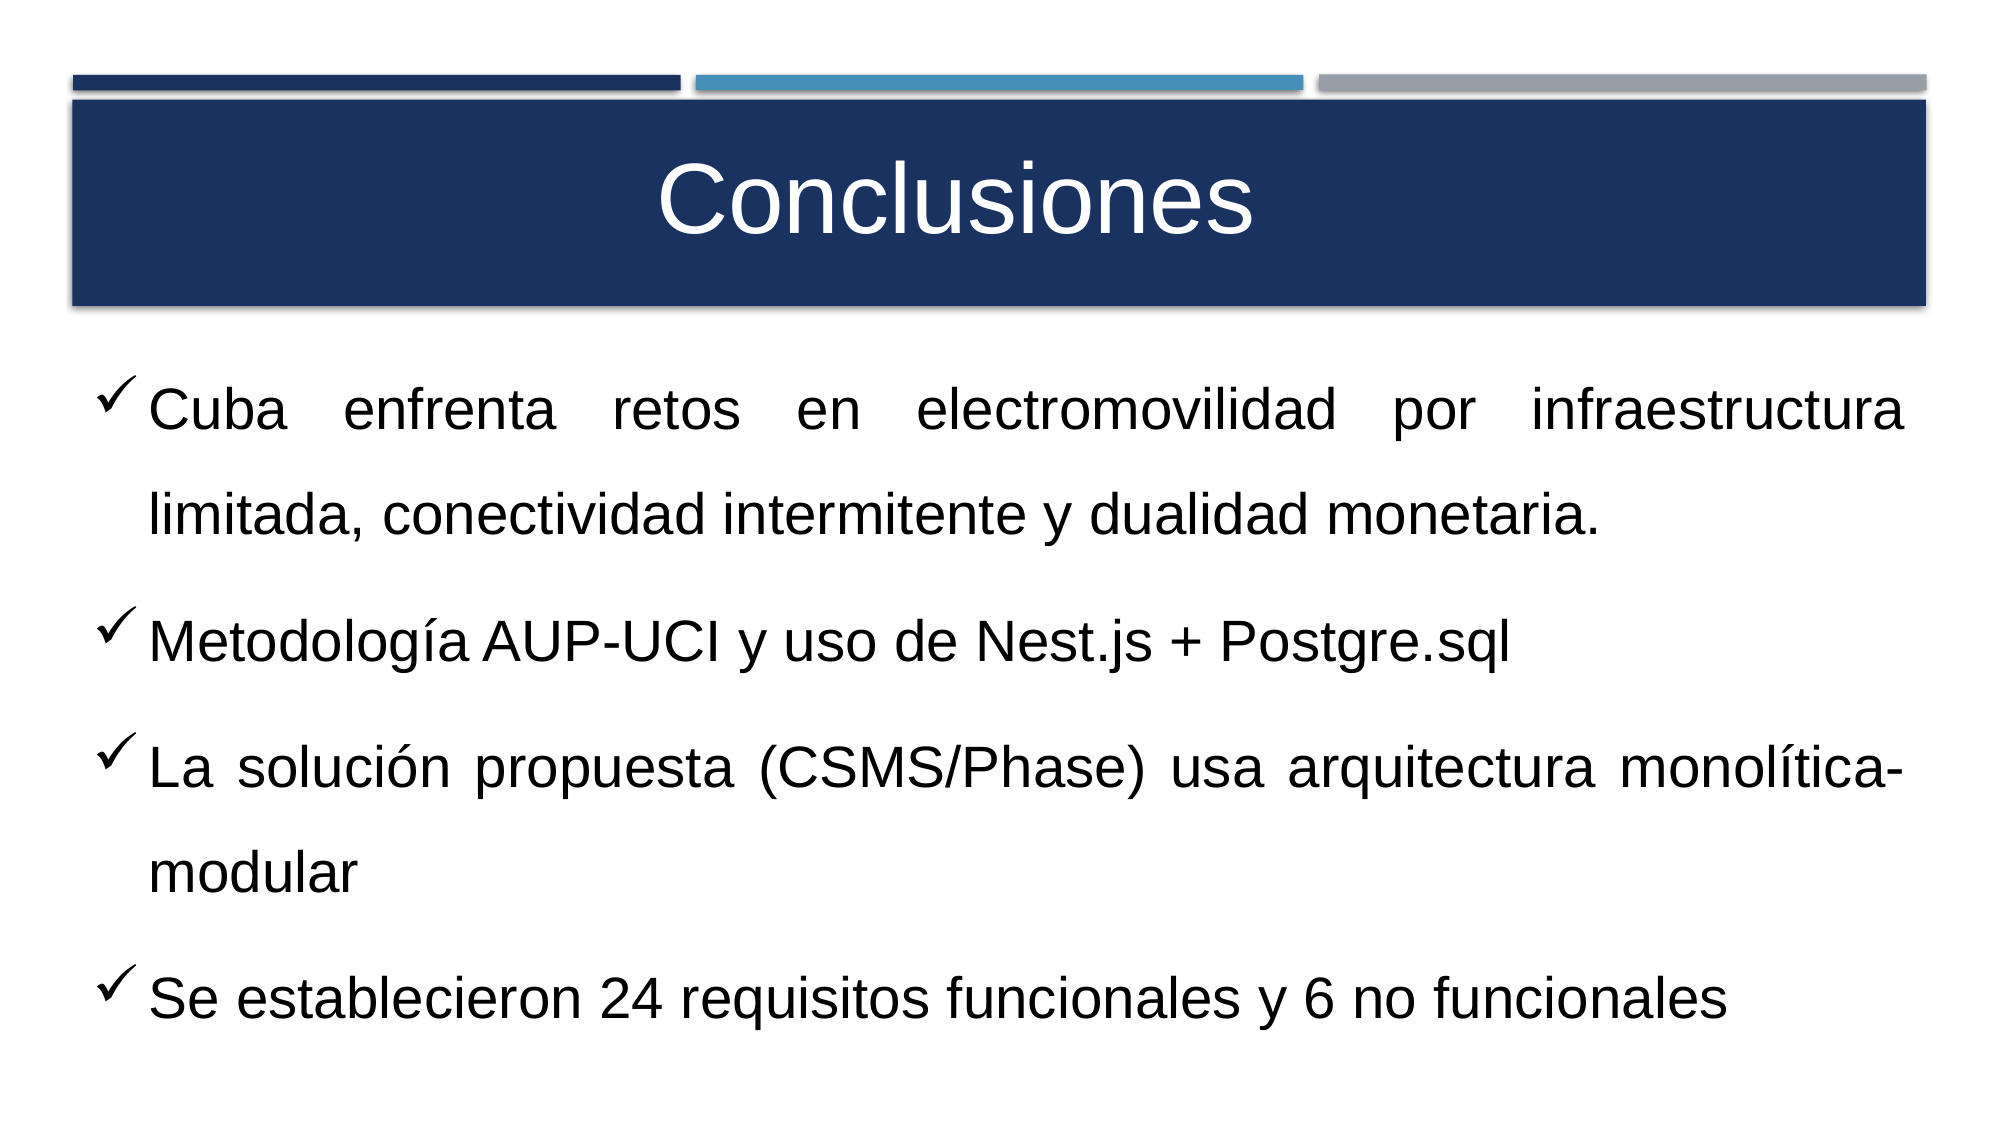

Conclusiones
Cuba enfrenta retos en electromovilidad por infraestructura limitada, conectividad intermitente y dualidad monetaria.
Metodología AUP-UCI y uso de Nest.js + Postgre.sql
La solución propuesta (CSMS/Phase) usa arquitectura monolítica-modular
Se establecieron 24 requisitos funcionales y 6 no funcionales